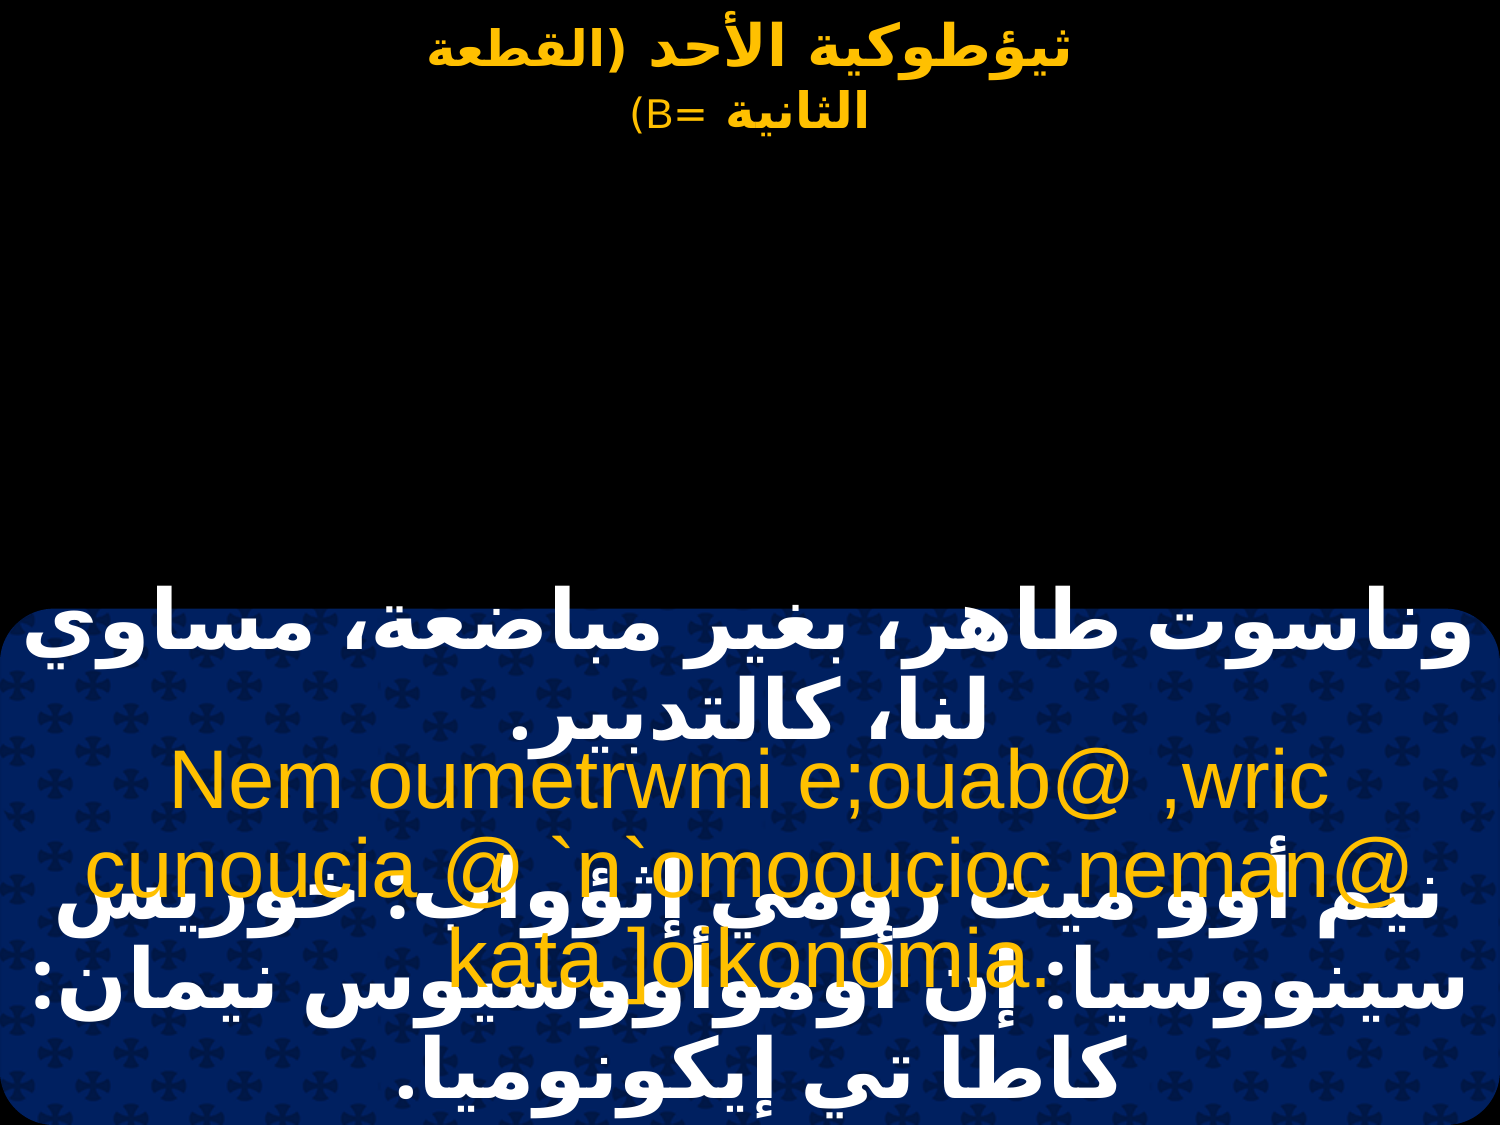

وناسوت طاهر، بغير مباضعة، مساوي لنا، كالتدبير.
Nem oumetrwmi e;ouab@ ,wric cunoucia @ `n`omooucioc neman@ kata ]oikonomia.
نيم أوو ميت رومي إثؤواب: خوريس سينووسيا: إن أوموأووسيوس نيمان: كاطا تي إيكونوميا.